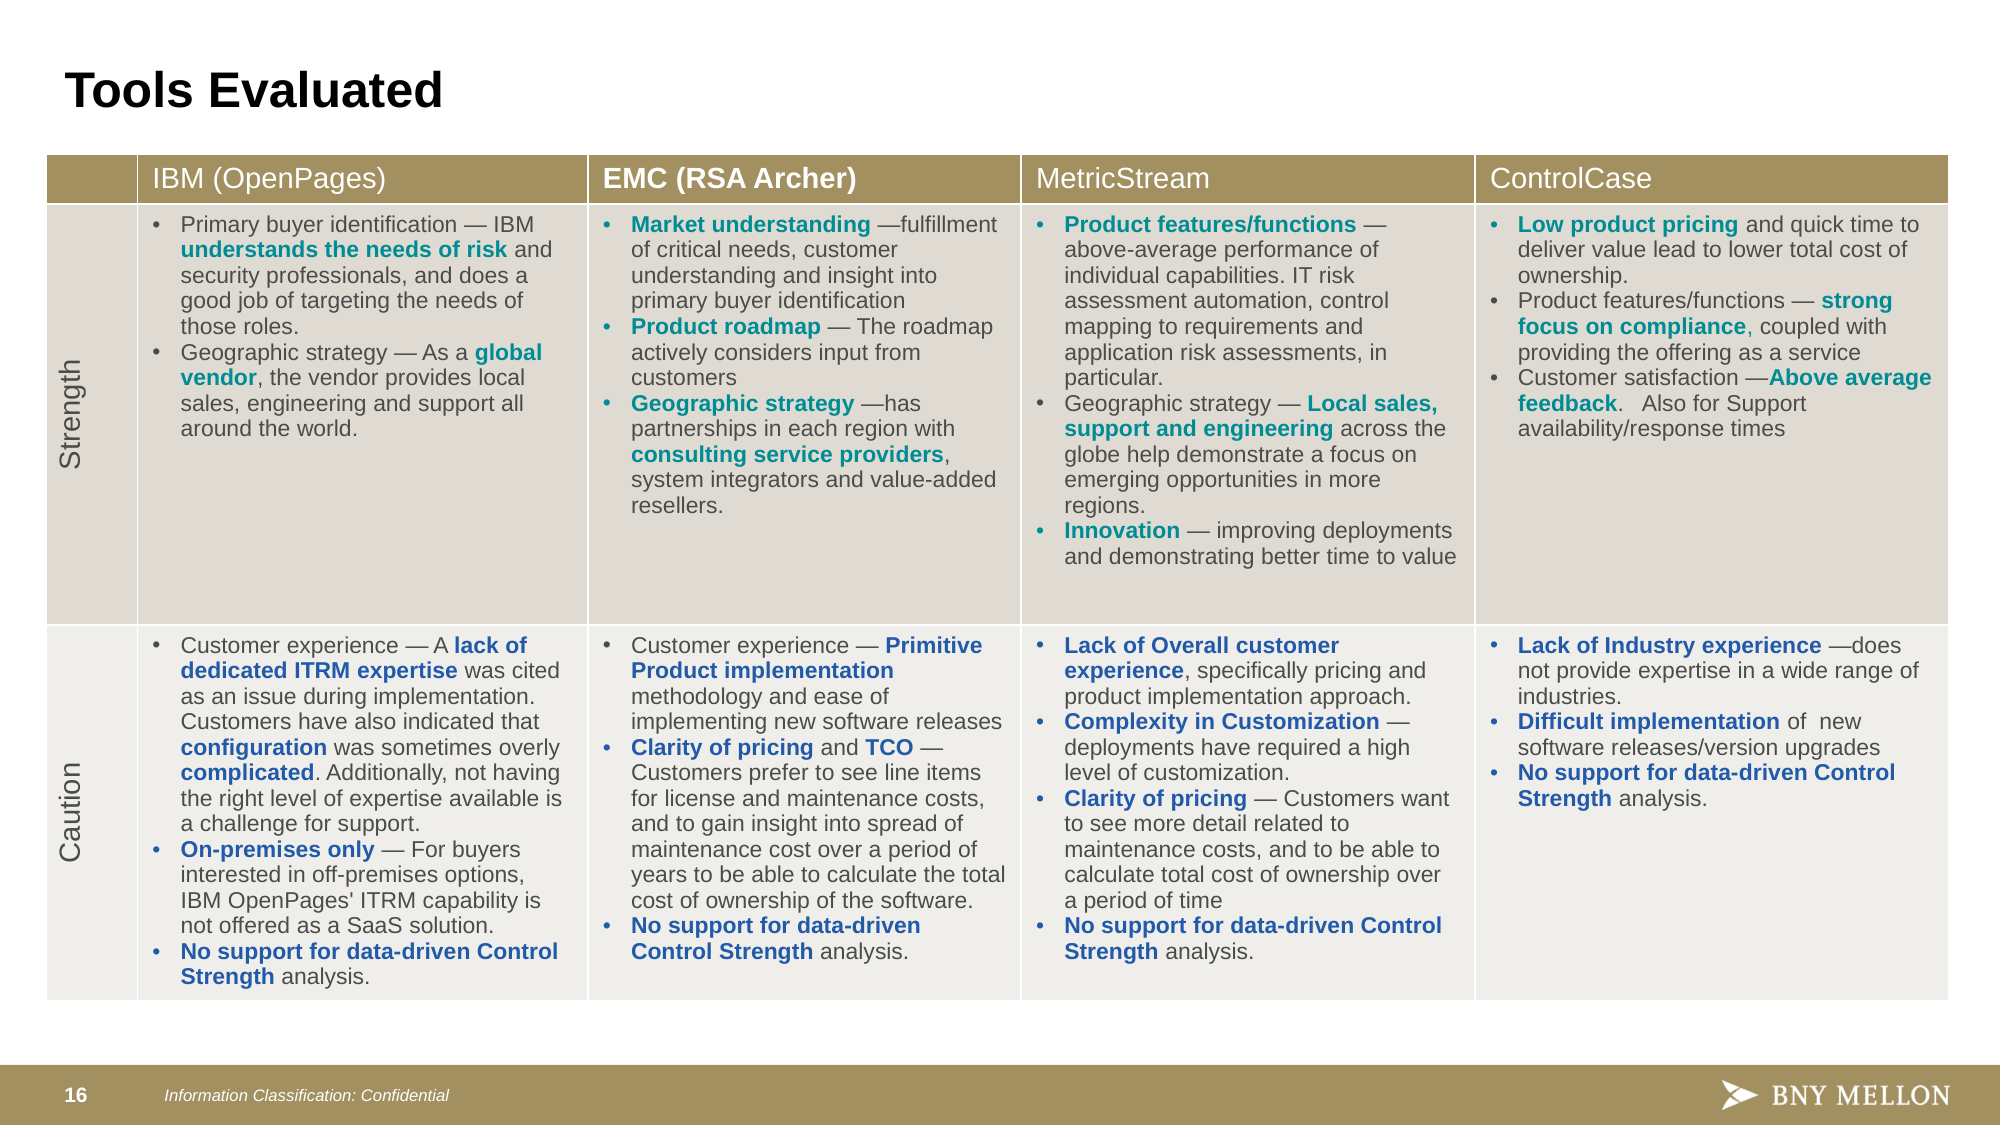

# Tools Evaluated
|  | IBM (OpenPages) | EMC (RSA Archer) | MetricStream | ControlCase |
| --- | --- | --- | --- | --- |
| Strength | Primary buyer identification — IBM understands the needs of risk and security professionals, and does a good job of targeting the needs of those roles. Geographic strategy — As a global vendor, the vendor provides local sales, engineering and support all around the world. | Market understanding —fulfillment of critical needs, customer understanding and insight into primary buyer identification Product roadmap — The roadmap actively considers input from customers Geographic strategy —has partnerships in each region with consulting service providers, system integrators and value-added resellers. | Product features/functions — above-average performance of individual capabilities. IT risk assessment automation, control mapping to requirements and application risk assessments, in particular. Geographic strategy — Local sales, support and engineering across the globe help demonstrate a focus on emerging opportunities in more regions. Innovation — improving deployments and demonstrating better time to value | Low product pricing and quick time to deliver value lead to lower total cost of ownership. Product features/functions — strong focus on compliance, coupled with providing the offering as a service Customer satisfaction —Above average feedback. Also for Support availability/response times |
| Caution | Customer experience — A lack of dedicated ITRM expertise was cited as an issue during implementation. Customers have also indicated that configuration was sometimes overly complicated. Additionally, not having the right level of expertise available is a challenge for support. On-premises only — For buyers interested in off-premises options, IBM OpenPages' ITRM capability is not offered as a SaaS solution. No support for data-driven Control Strength analysis. | Customer experience — Primitive Product implementation methodology and ease of implementing new software releases Clarity of pricing and TCO — Customers prefer to see line items for license and maintenance costs, and to gain insight into spread of maintenance cost over a period of years to be able to calculate the total cost of ownership of the software. No support for data-driven Control Strength analysis. | Lack of Overall customer experience, specifically pricing and product implementation approach. Complexity in Customization —deployments have required a high level of customization. Clarity of pricing — Customers want to see more detail related to maintenance costs, and to be able to calculate total cost of ownership over a period of time No support for data-driven Control Strength analysis. | Lack of Industry experience —does not provide expertise in a wide range of industries. Difficult implementation of new software releases/version upgrades No support for data-driven Control Strength analysis. |